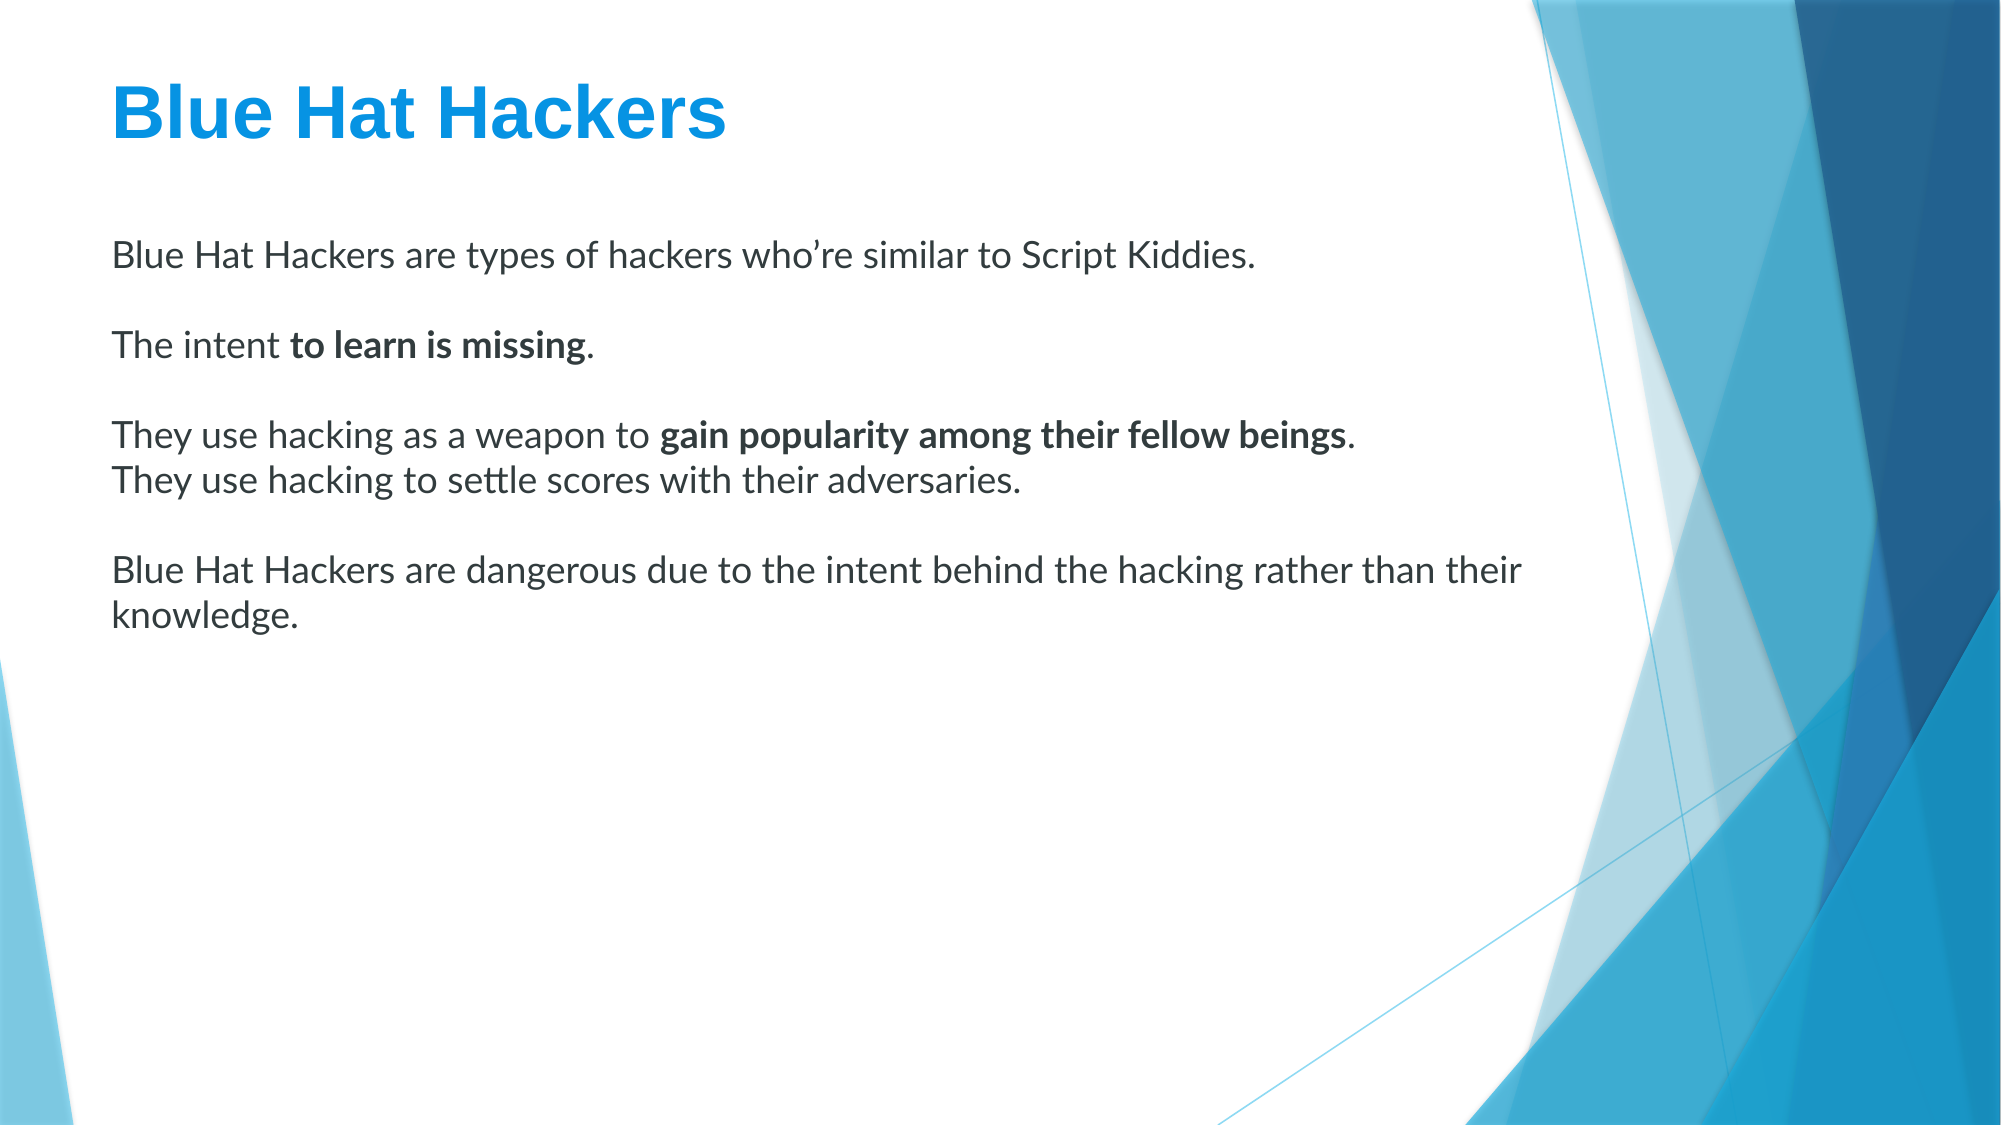

# Blue Hat Hackers
Blue Hat Hackers are types of hackers who’re similar to Script Kiddies.

The intent to learn is missing.

They use hacking as a weapon to gain popularity among their fellow beings.
They use hacking to settle scores with their adversaries.

Blue Hat Hackers are dangerous due to the intent behind the hacking rather than their knowledge.